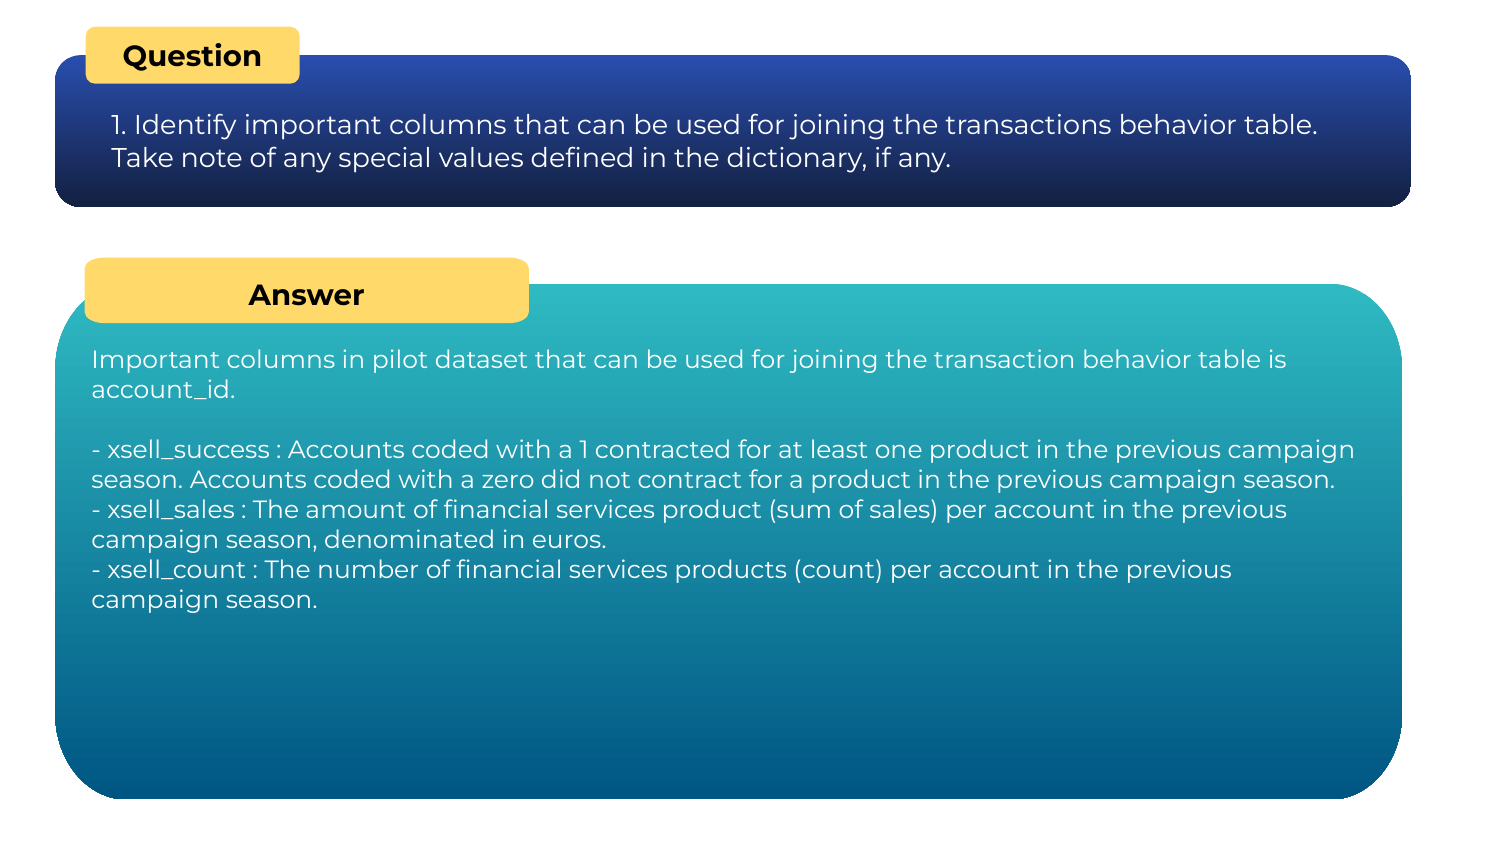

Question

1. Identify important columns that can be used for joining the transactions behavior table. Take note of any special values defined in the dictionary, if any.

Answer

Important columns in pilot dataset that can be used for joining the transaction behavior table is account_id.

- xsell_success : Accounts coded with a 1 contracted for at least one product in the previous campaign season. Accounts coded with a zero did not contract for a product in the previous campaign season.
- xsell_sales : The amount of financial services product (sum of sales) per account in the previous campaign season, denominated in euros.
- xsell_count : The number of financial services products (count) per account in the previous campaign season.